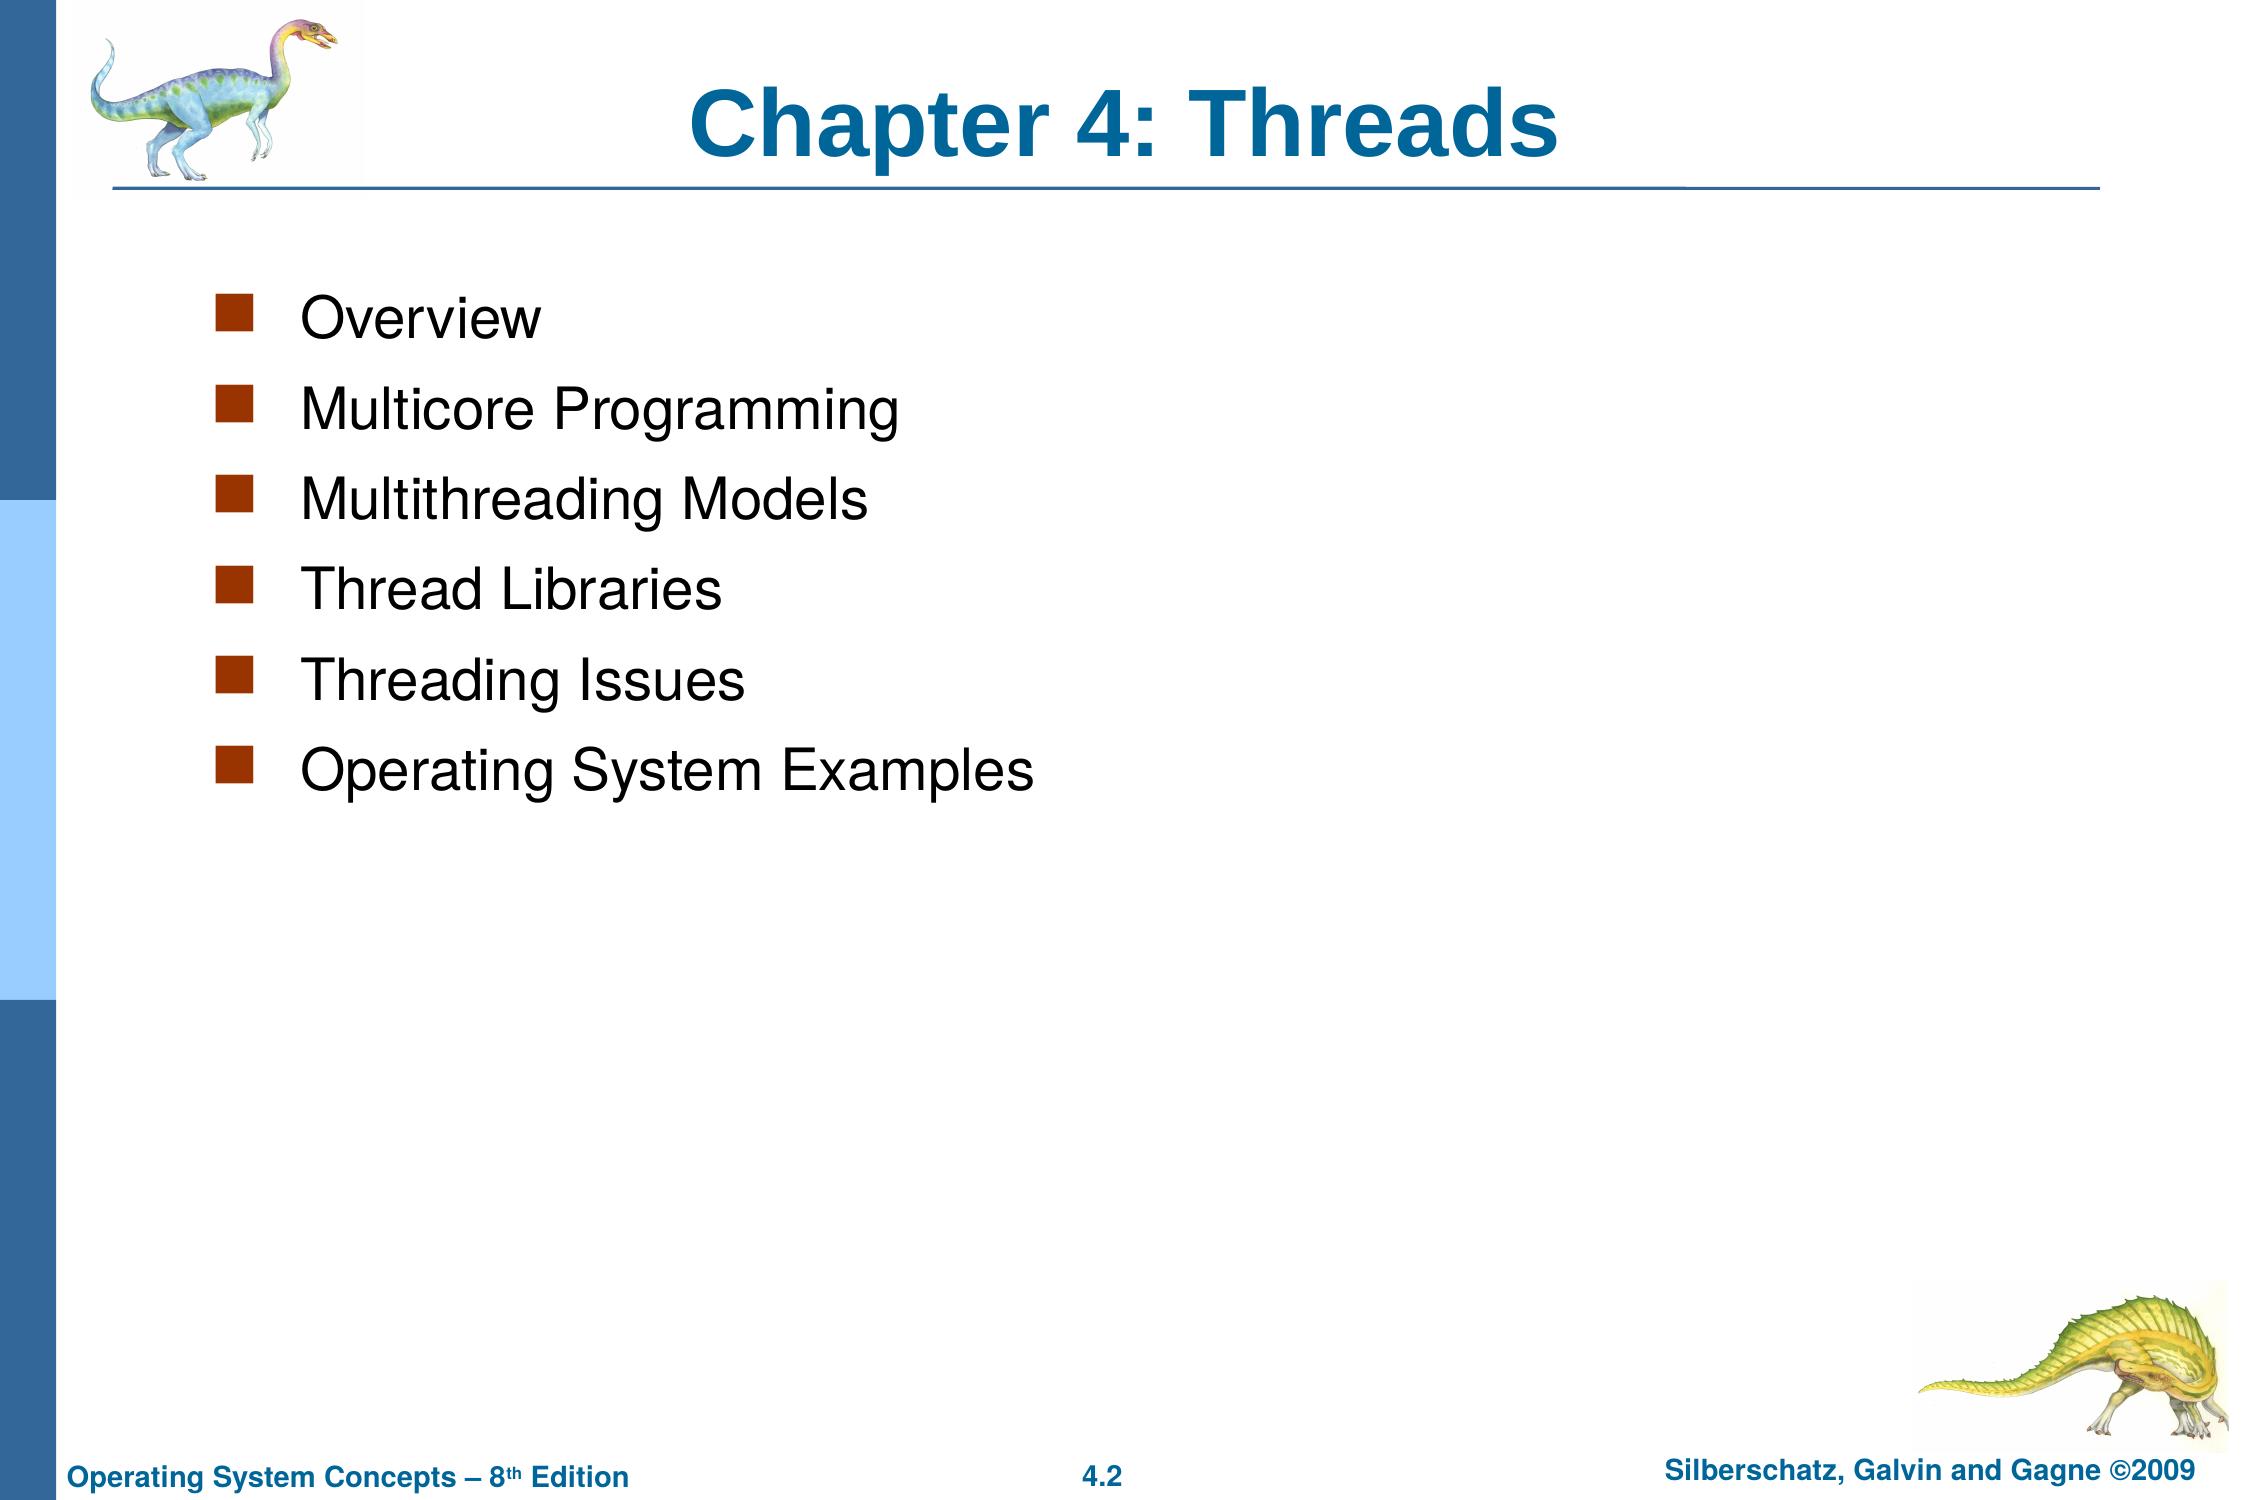

# Chapter 4: Threads
Overview
Multicore Programming
Multithreading Models
Thread Libraries
Threading Issues
Operating System Examples